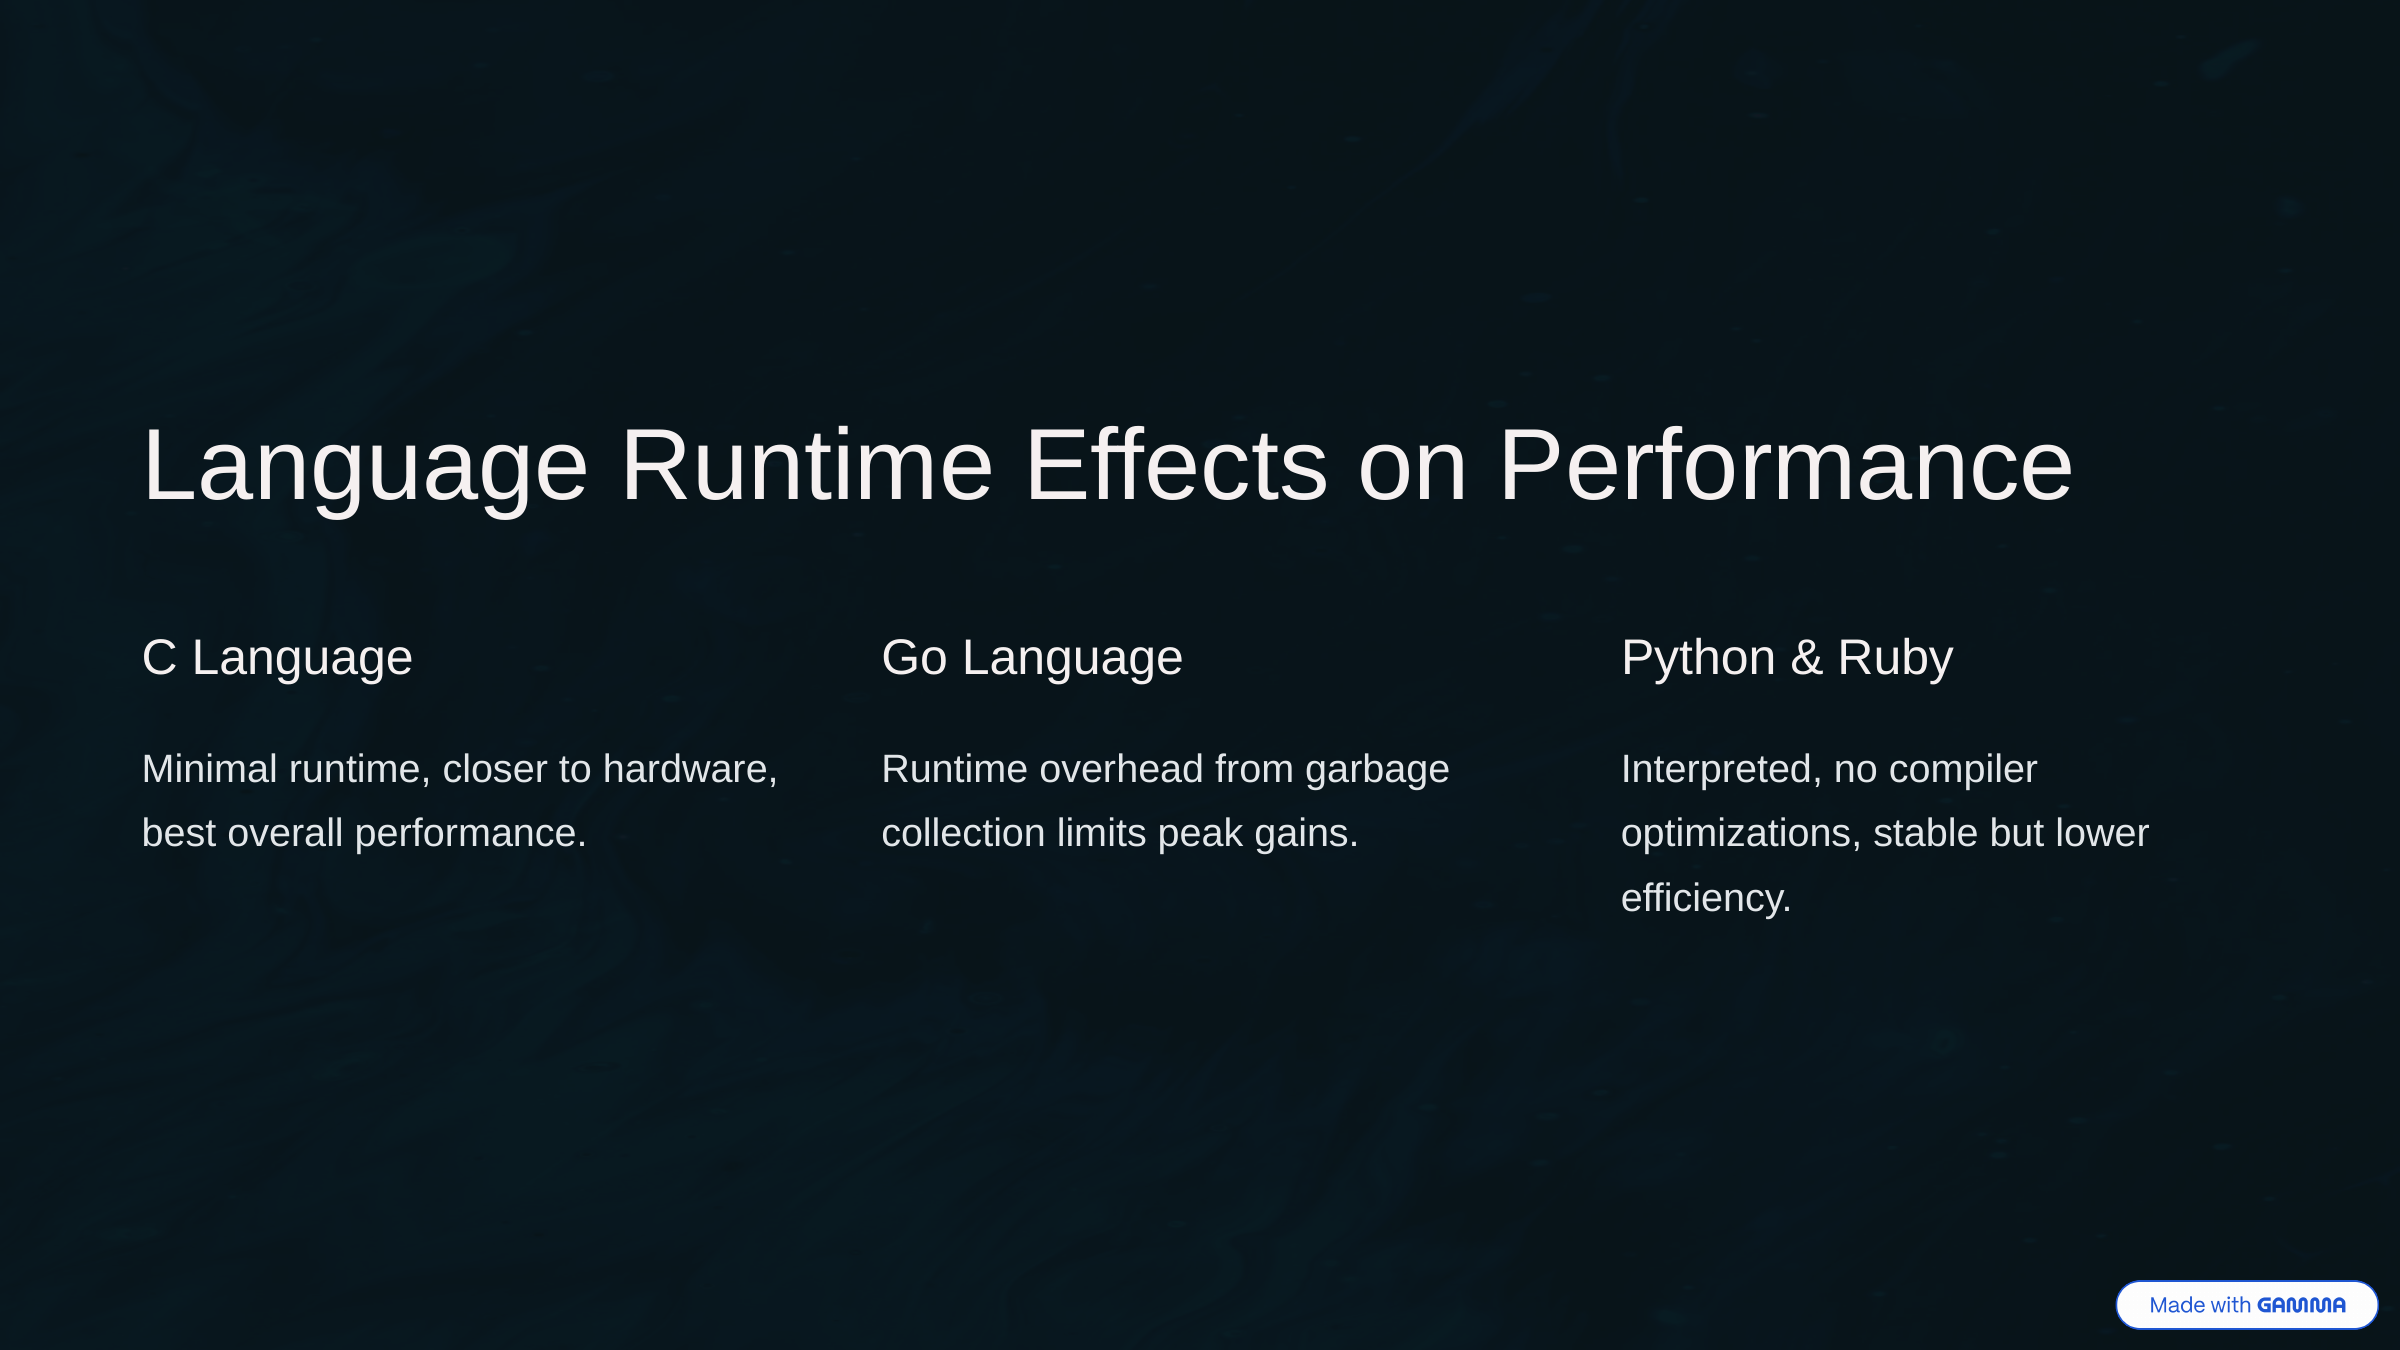

Language Runtime Effects on Performance
C Language
Go Language
Python & Ruby
Minimal runtime, closer to hardware, best overall performance.
Runtime overhead from garbage collection limits peak gains.
Interpreted, no compiler optimizations, stable but lower efficiency.